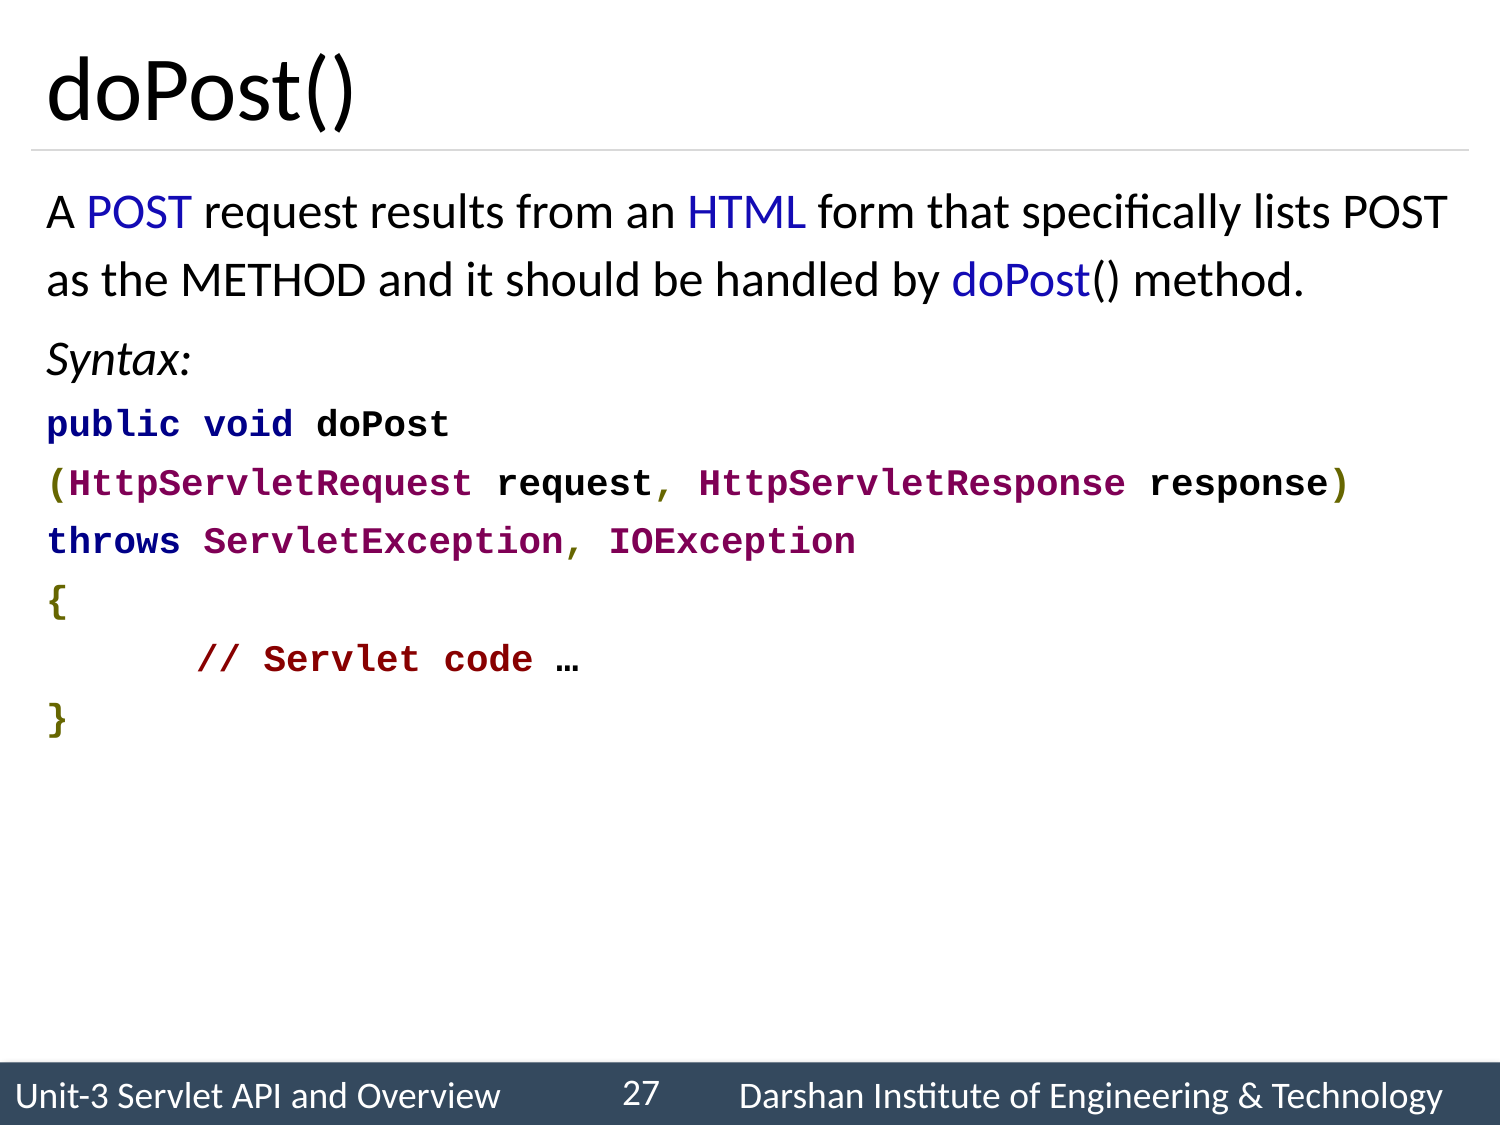

# doPost()
A POST request results from an HTML form that specifically lists POST as the METHOD and it should be handled by doPost() method.
Syntax:
public void doPost
(HttpServletRequest request, HttpServletResponse response)
throws ServletException, IOException
{
	// Servlet code …
}

27